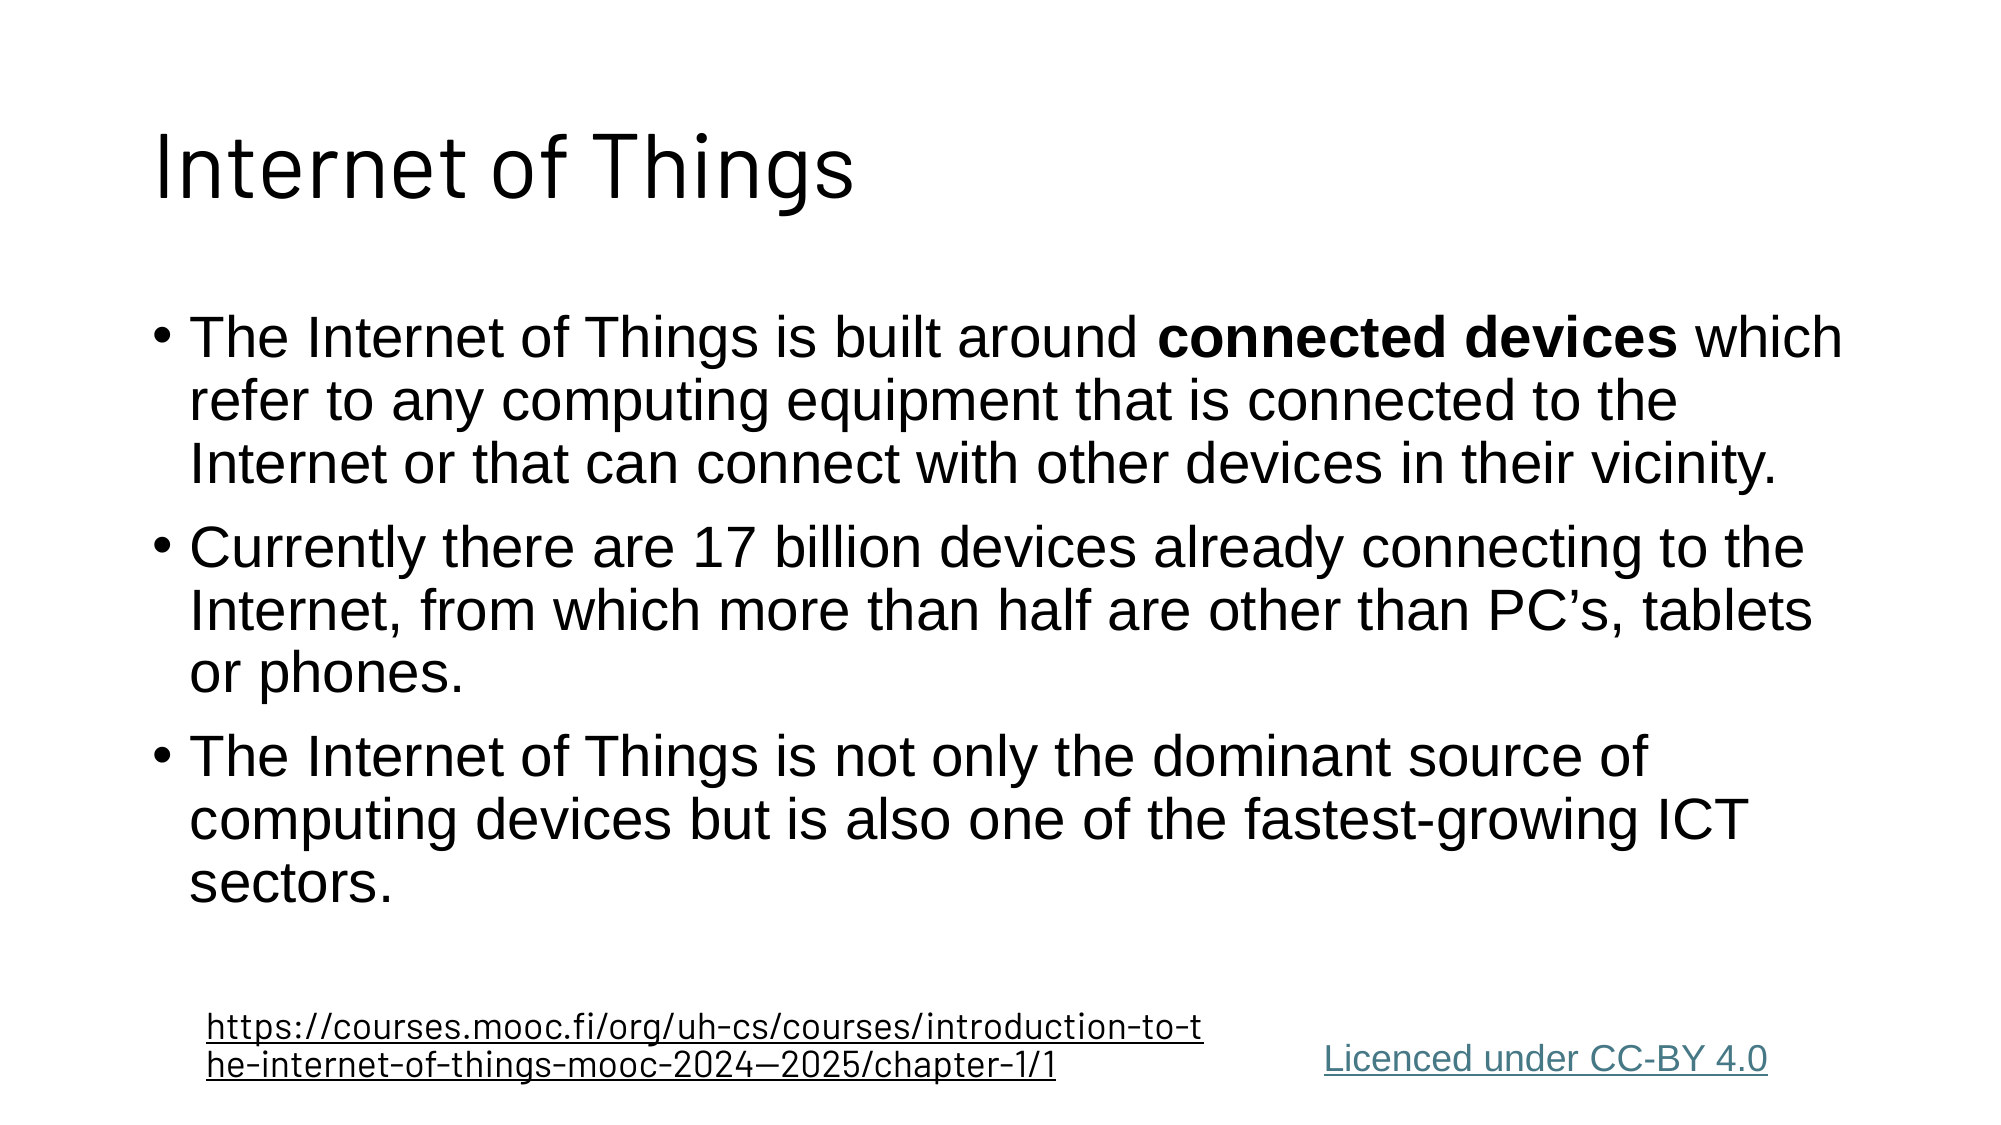

# Internet of Things
The Internet of Things is built around connected devices which refer to any computing equipment that is connected to the Internet or that can connect with other devices in their vicinity.
Currently there are 17 billion devices already connecting to the Internet, from which more than half are other than PC’s, tablets or phones.
The Internet of Things is not only the dominant source of computing devices but is also one of the fastest-growing ICT sectors.

https://courses.mooc.fi/org/uh-cs/courses/introduction-to-the-internet-of-things-mooc-2024--2025/chapter-1/1
Licenced under CC-BY 4.0